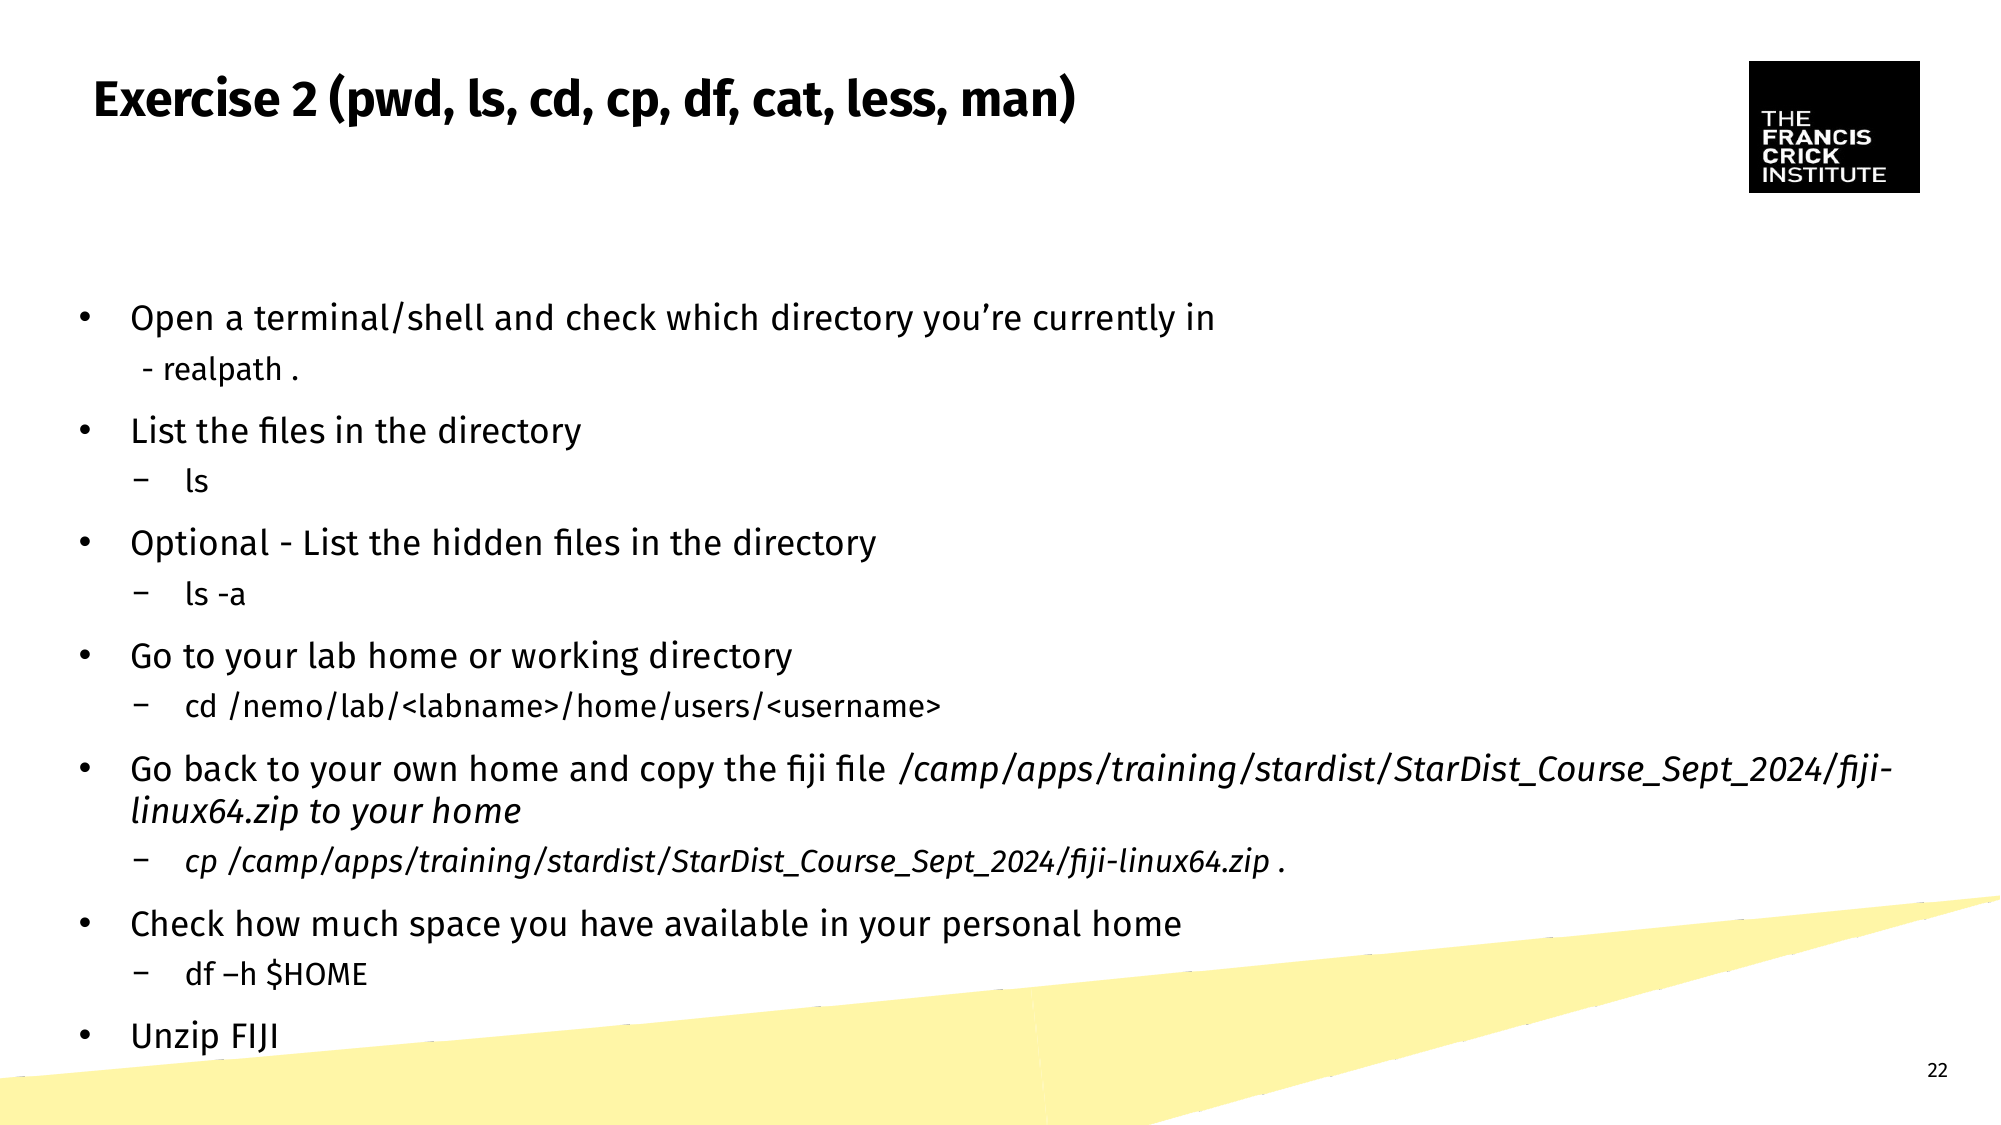

# Exercise 2 (pwd, ls, cd, cp, df, cat, less, man)
Open a terminal/shell and check which directory you’re currently in
 - realpath .
List the files in the directory
ls
Optional - List the hidden files in the directory
ls -a
Go to your lab home or working directory
cd /nemo/lab/<labname>/home/users/<username>
Go back to your own home and copy the fiji file /camp/apps/training/stardist/StarDist_Course_Sept_2024/fiji-linux64.zip to your home
cp /camp/apps/training/stardist/StarDist_Course_Sept_2024/fiji-linux64.zip .
Check how much space you have available in your personal home
df –h $HOME
Unzip FIJI
22